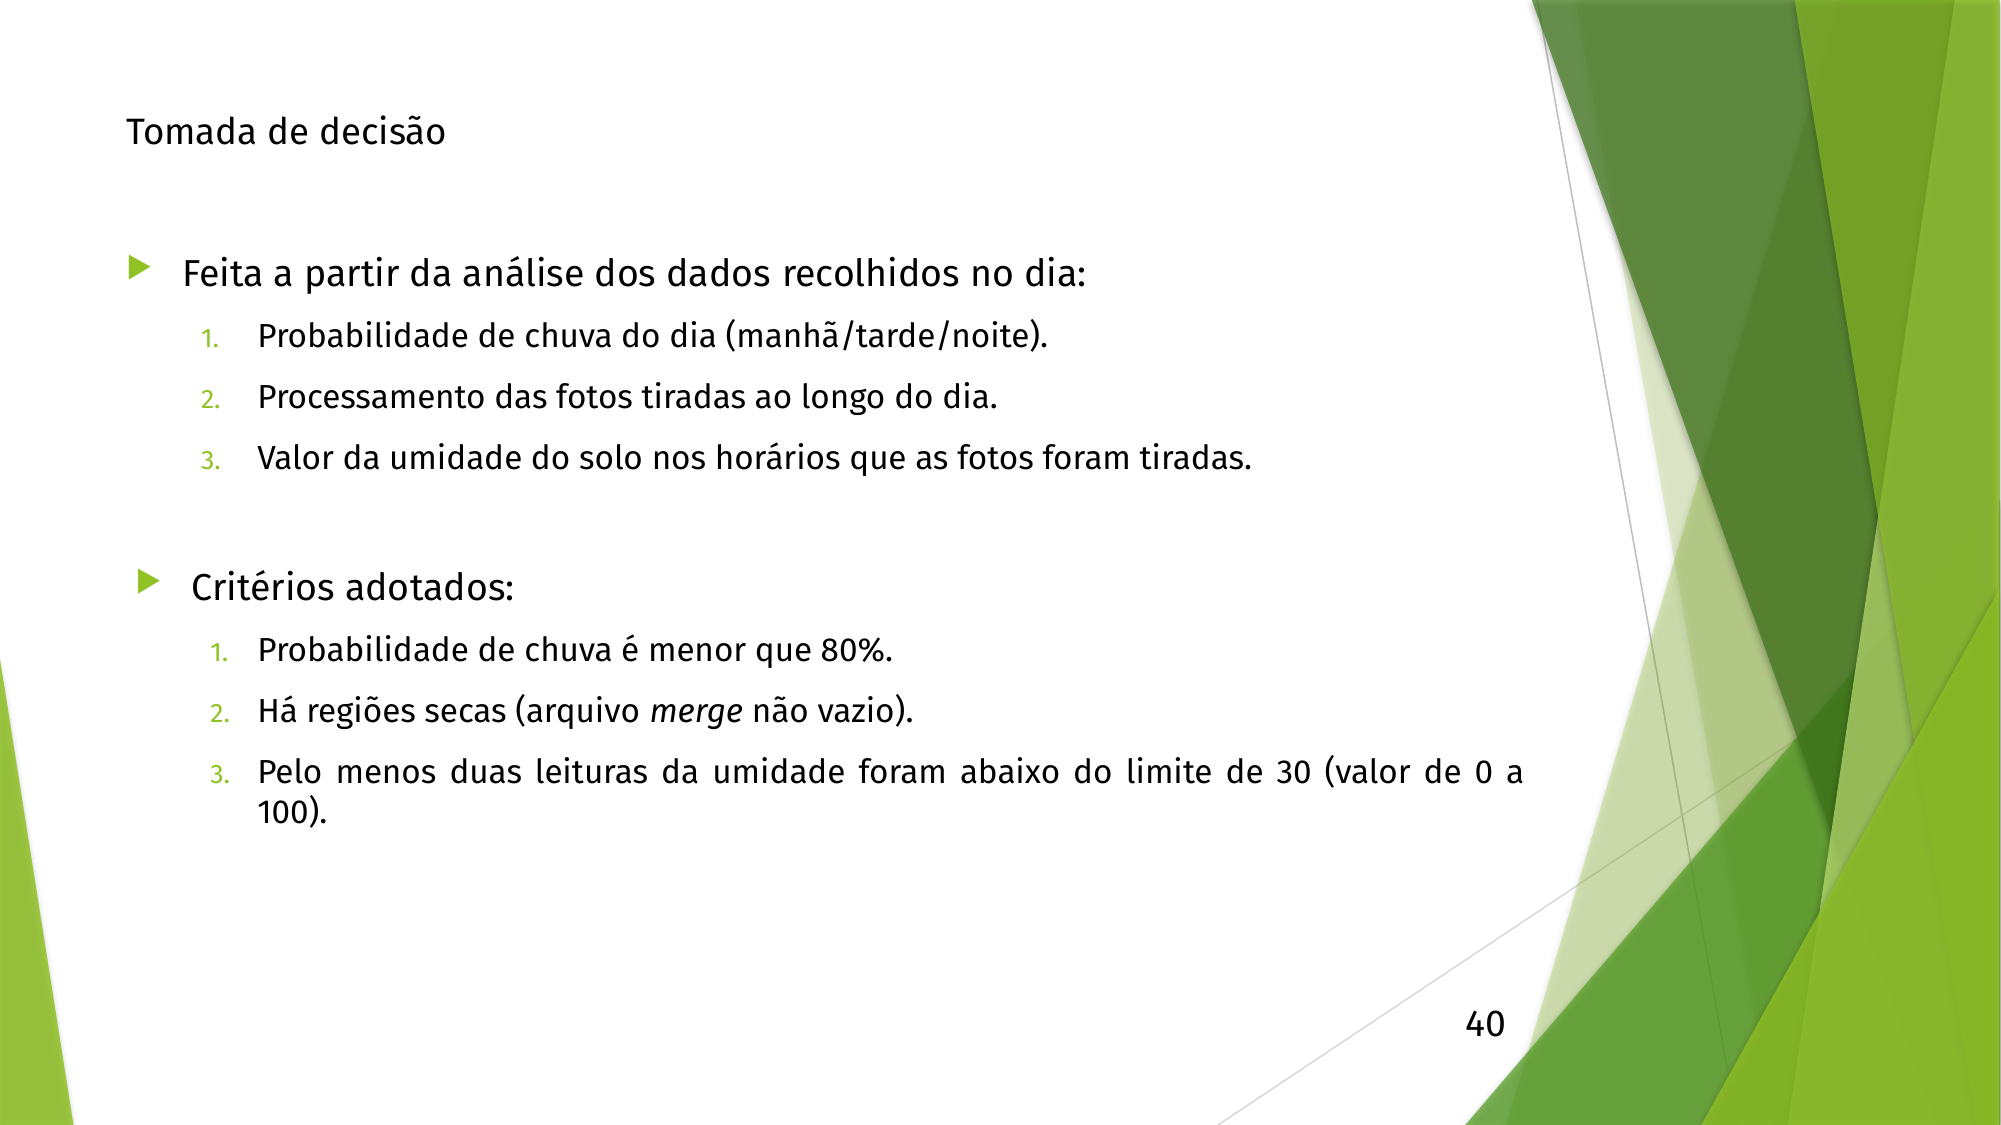

# Tomada de decisão
Feita a partir da análise dos dados recolhidos no dia:
Probabilidade de chuva do dia (manhã/tarde/noite).
Processamento das fotos tiradas ao longo do dia.
Valor da umidade do solo nos horários que as fotos foram tiradas.

Critérios adotados:
Probabilidade de chuva é menor que 80%.
Há regiões secas (arquivo merge não vazio).
Pelo menos duas leituras da umidade foram abaixo do limite de 30 (valor de 0 a 100).
40